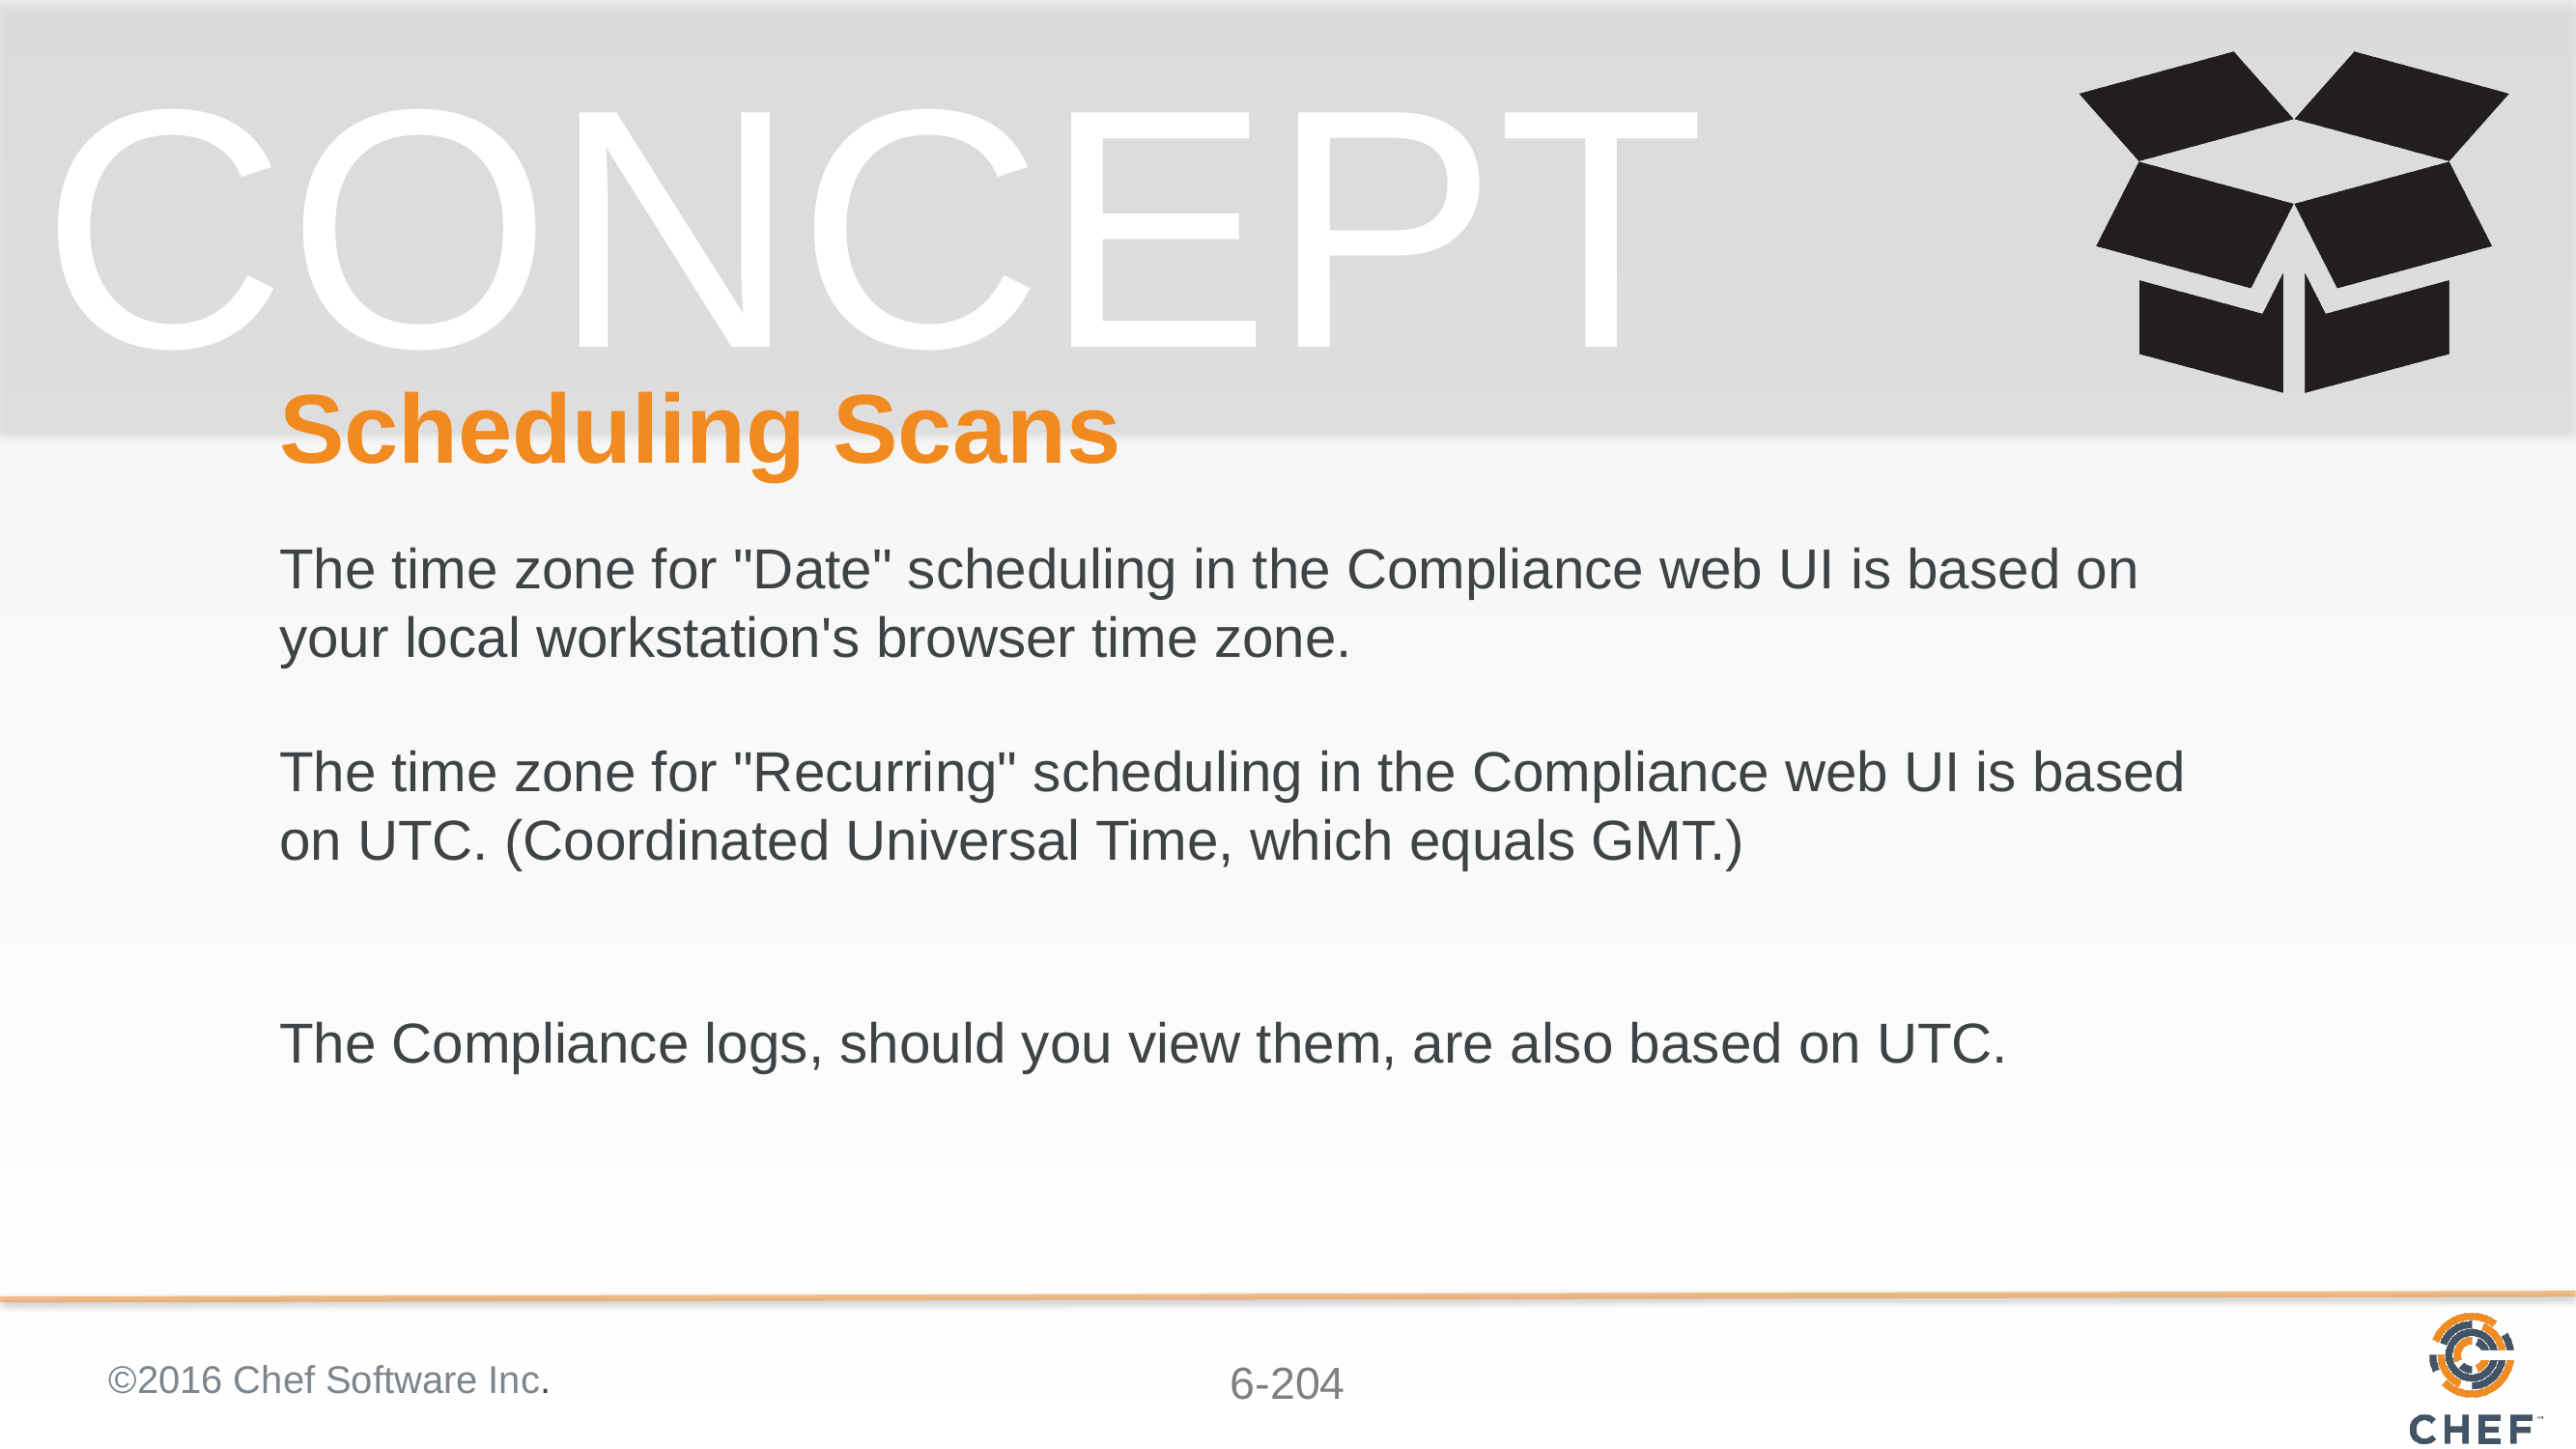

# Scheduling Scans
The time zone for "Date" scheduling in the Compliance web UI is based on your local workstation's browser time zone.

The time zone for "Recurring" scheduling in the Compliance web UI is based on UTC. (Coordinated Universal Time, which equals GMT.)

The Compliance logs, should you view them, are also based on UTC.